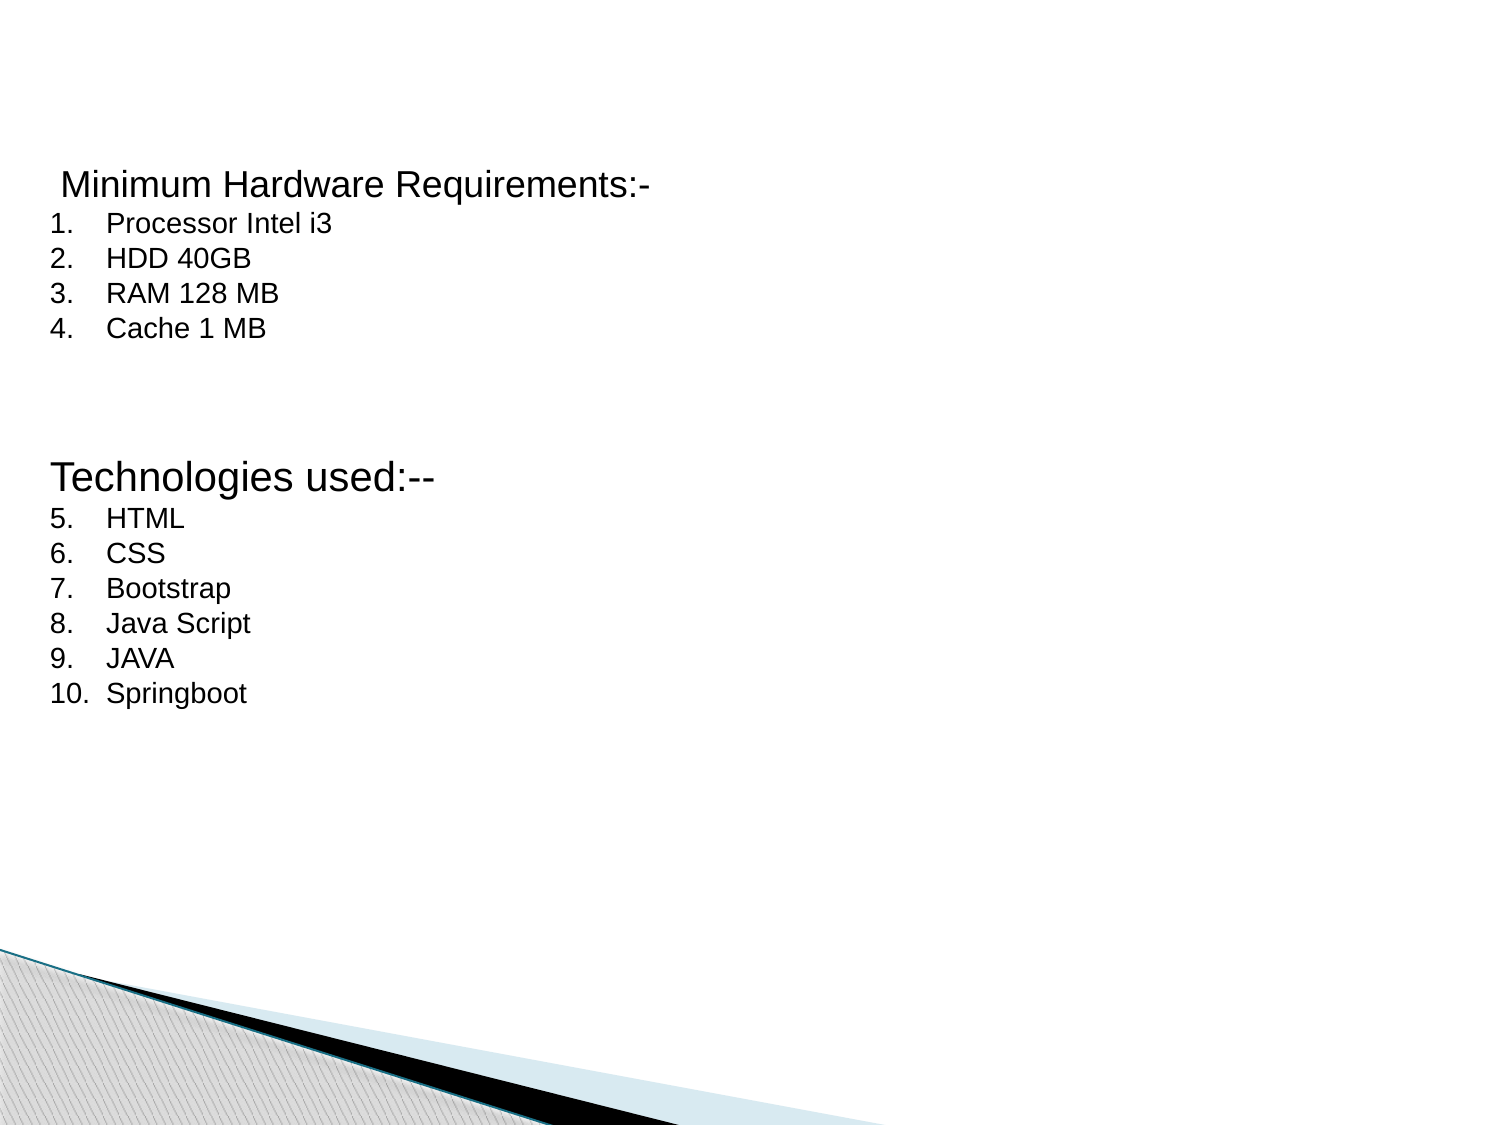

Minimum Hardware Requirements:-
Processor Intel i3
HDD 40GB
RAM 128 MB
Cache 1 MB

Technologies used:--
HTML
CSS
Bootstrap
Java Script
JAVA
Springboot